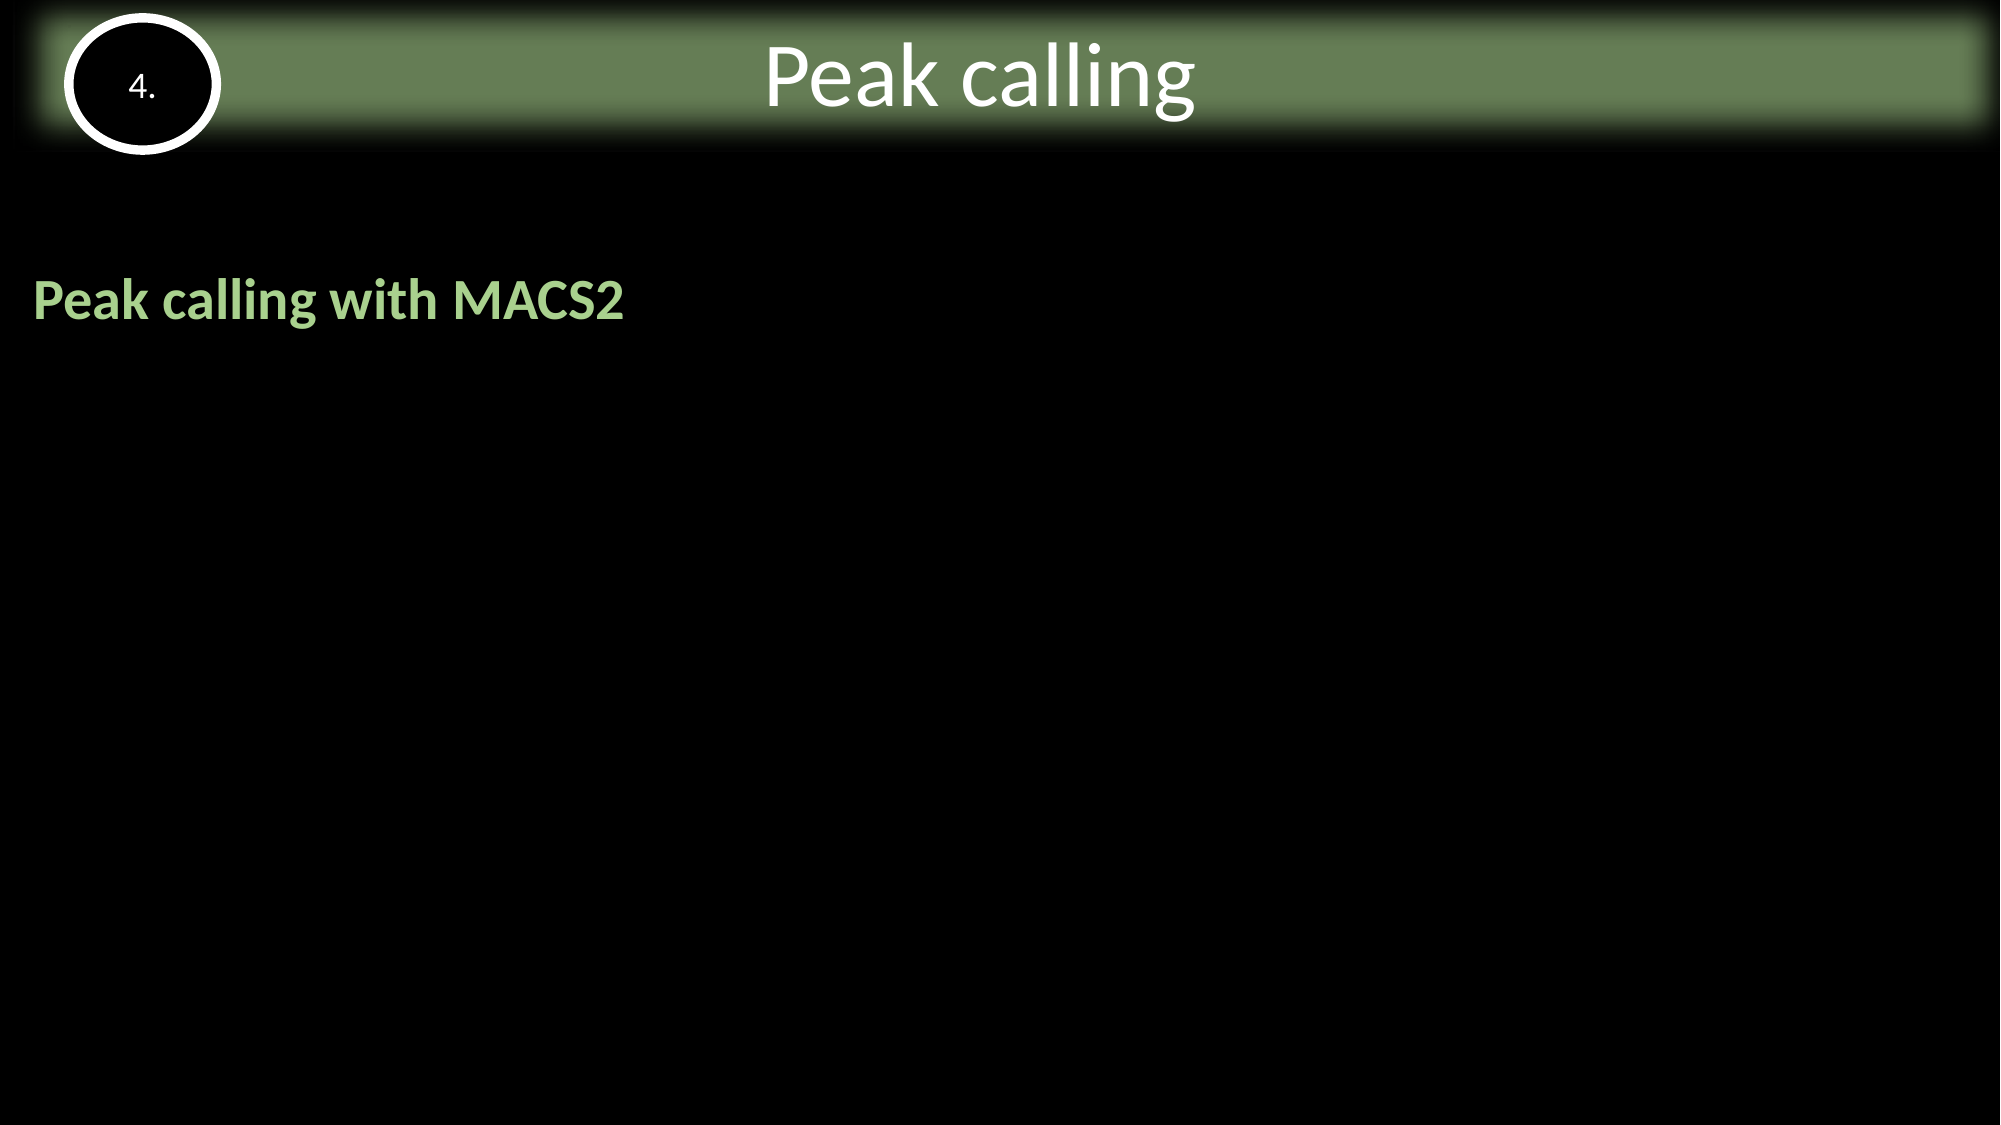

# Peak calling

4.
Peak calling with MACS2